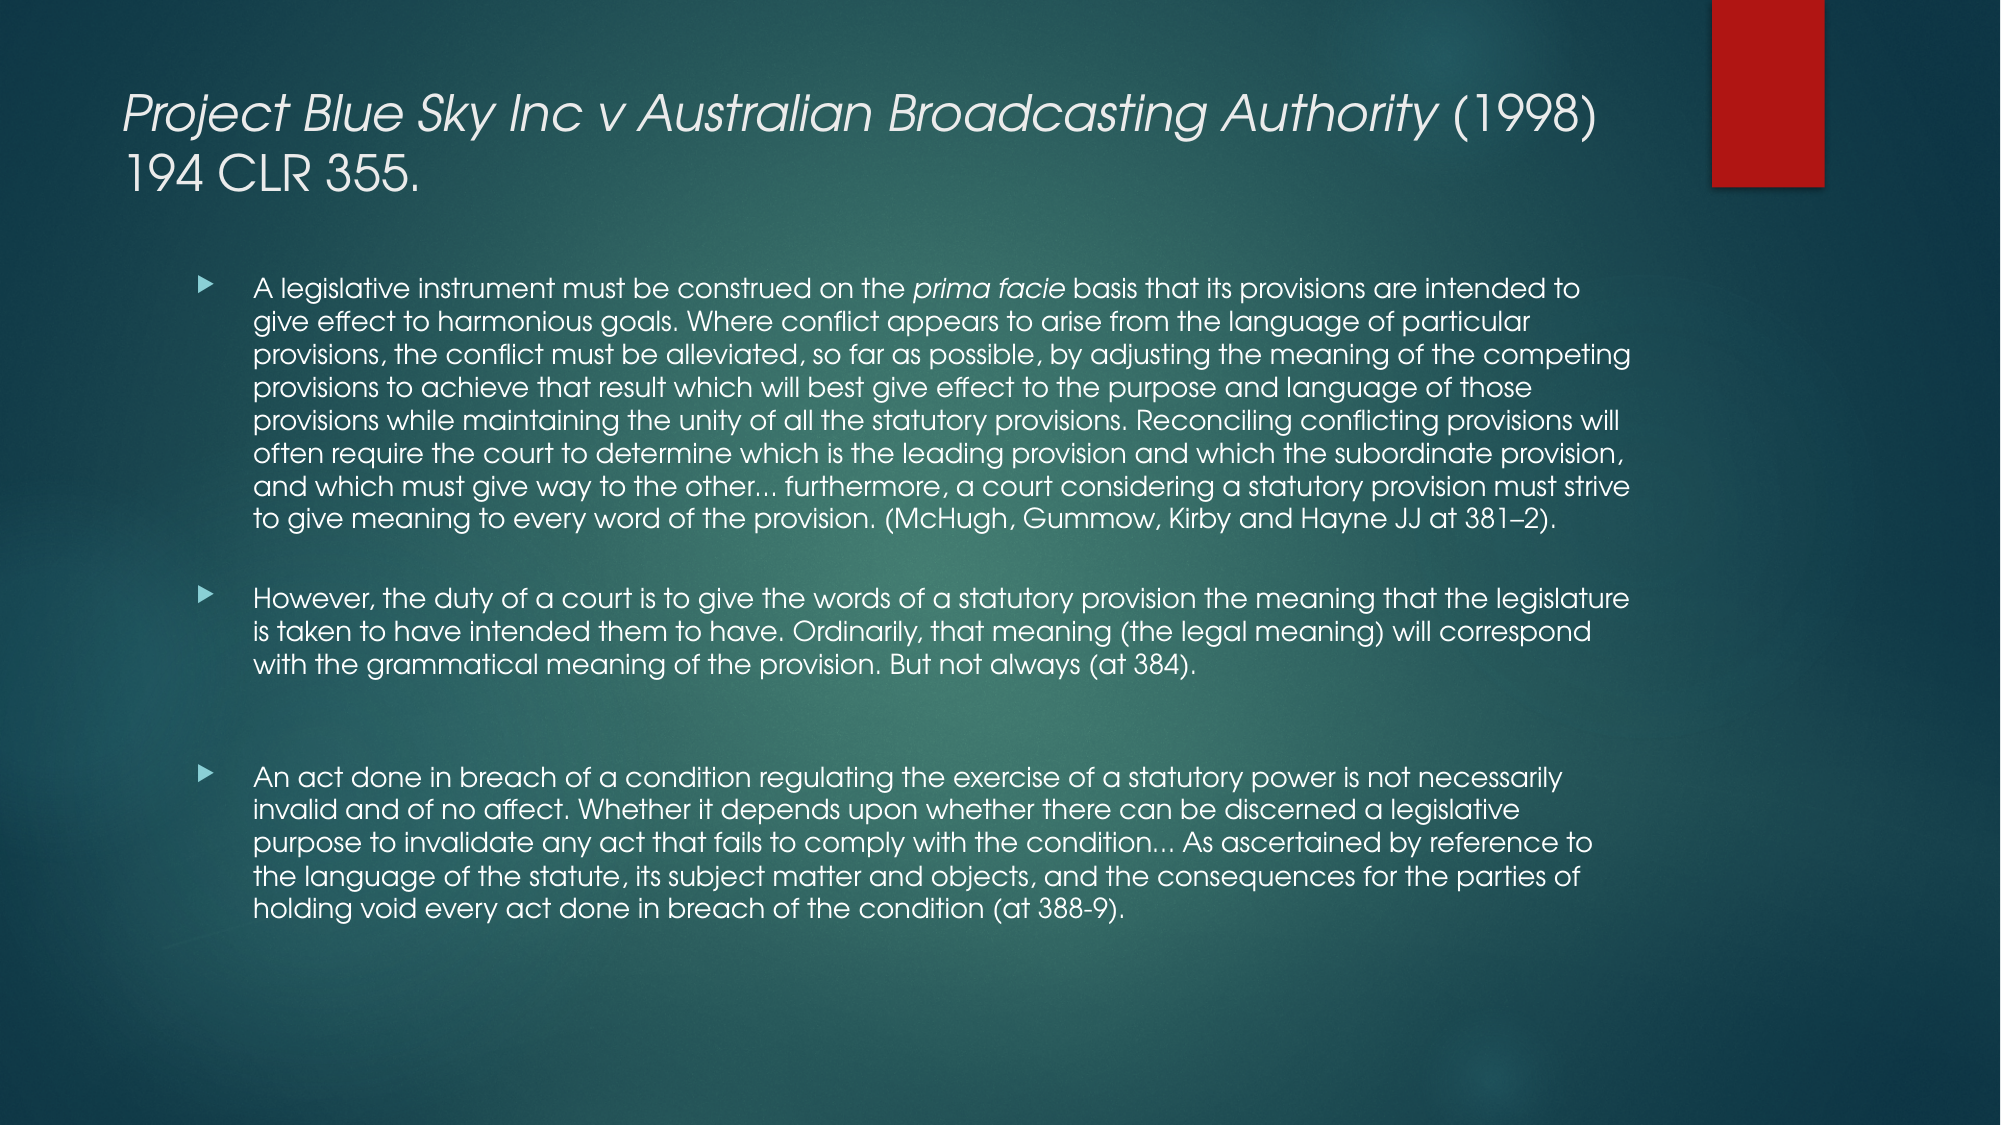

# Project Blue Sky Inc v Australian Broadcasting Authority (1998) 194 CLR 355.
A legislative instrument must be construed on the prima facie basis that its provisions are intended to give effect to harmonious goals. Where conflict appears to arise from the language of particular provisions, the conflict must be alleviated, so far as possible, by adjusting the meaning of the competing provisions to achieve that result which will best give effect to the purpose and language of those provisions while maintaining the unity of all the statutory provisions. Reconciling conflicting provisions will often require the court to determine which is the leading provision and which the subordinate provision, and which must give way to the other… furthermore, a court considering a statutory provision must strive to give meaning to every word of the provision. (McHugh, Gummow, Kirby and Hayne JJ at 381–2).

However, the duty of a court is to give the words of a statutory provision the meaning that the legislature is taken to have intended them to have. Ordinarily, that meaning (the legal meaning) will correspond with the grammatical meaning of the provision. But not always (at 384).

An act done in breach of a condition regulating the exercise of a statutory power is not necessarily invalid and of no affect. Whether it depends upon whether there can be discerned a legislative purpose to invalidate any act that fails to comply with the condition… As ascertained by reference to the language of the statute, its subject matter and objects, and the consequences for the parties of holding void every act done in breach of the condition (at 388-9).